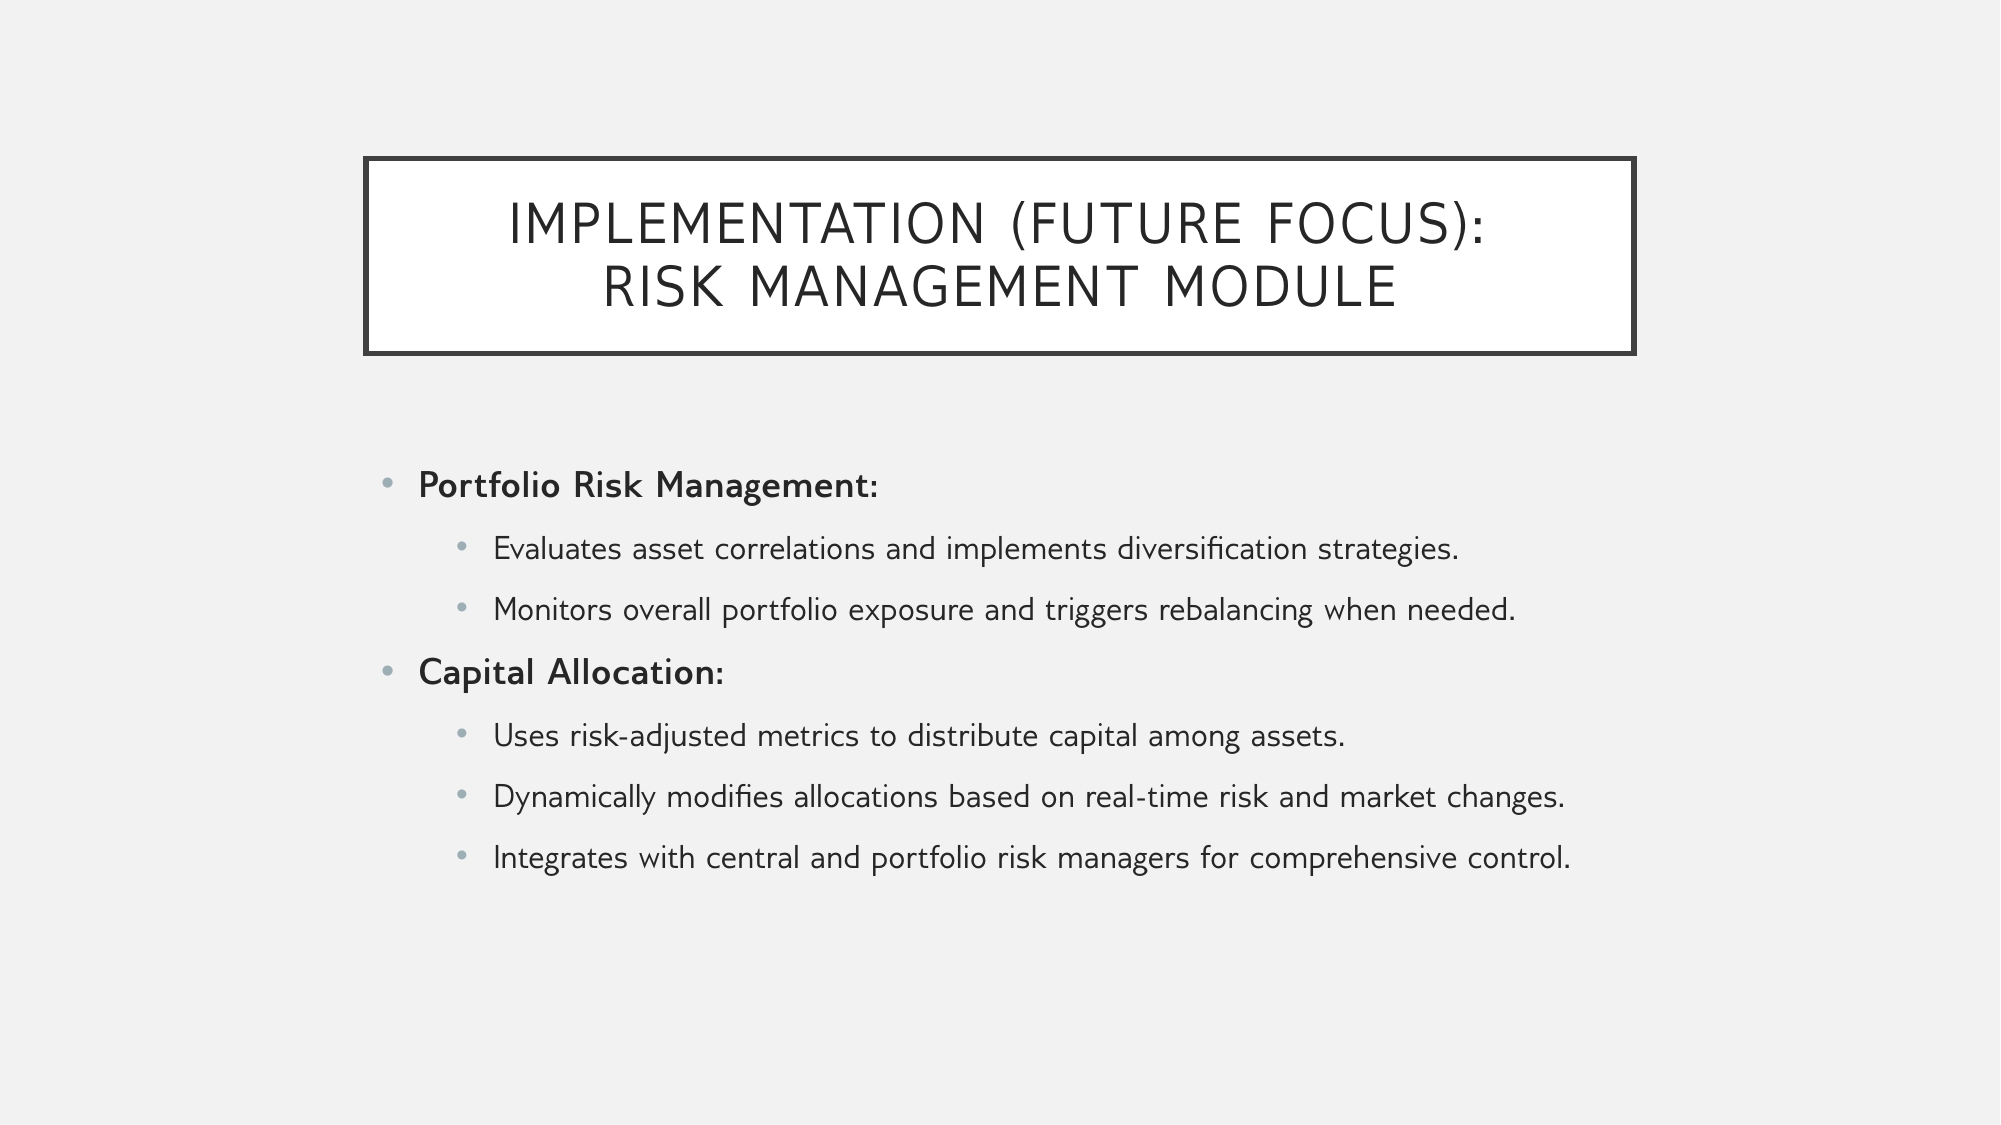

# Implementation (Future Focus): Risk Management module
Portfolio Risk Management:
Evaluates asset correlations and implements diversification strategies.
Monitors overall portfolio exposure and triggers rebalancing when needed.
Capital Allocation:
Uses risk-adjusted metrics to distribute capital among assets.
Dynamically modifies allocations based on real-time risk and market changes.
Integrates with central and portfolio risk managers for comprehensive control.